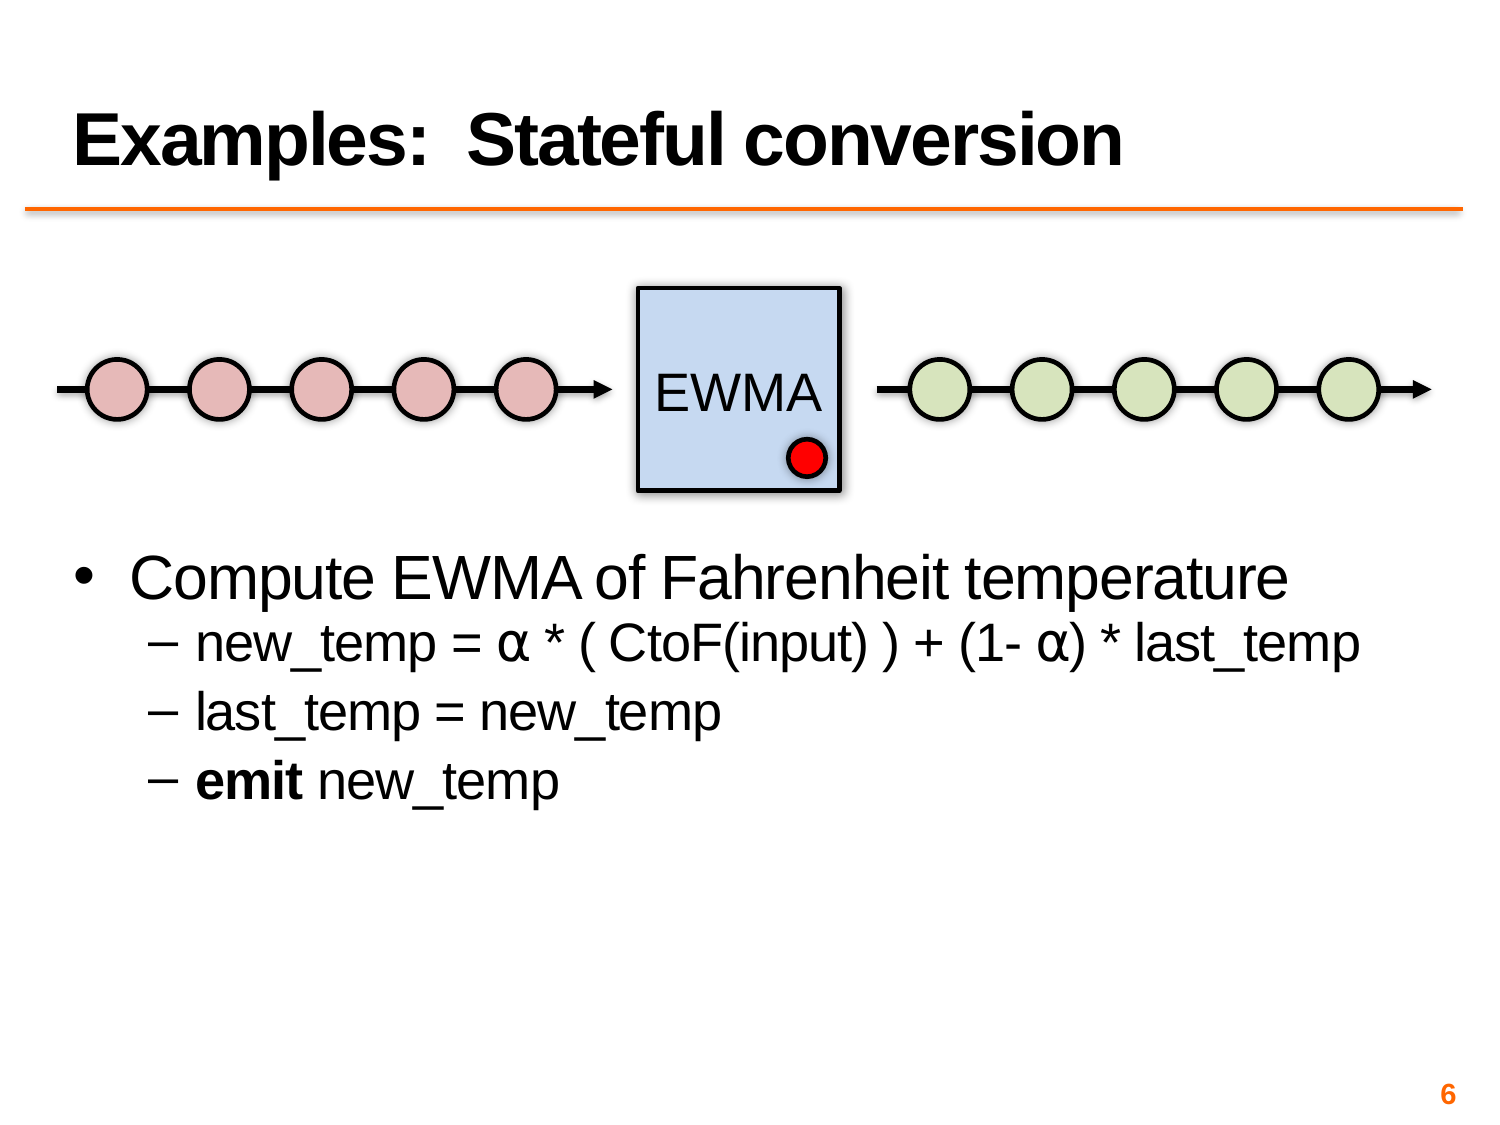

# Examples:  Stateful conversion
EWMA

Compute EWMA of Fahrenheit temperature
new_temp = ⍺ * ( CtoF(input) ) + (1- ⍺) * last_temp
last_temp = new_temp
emit new_temp

6